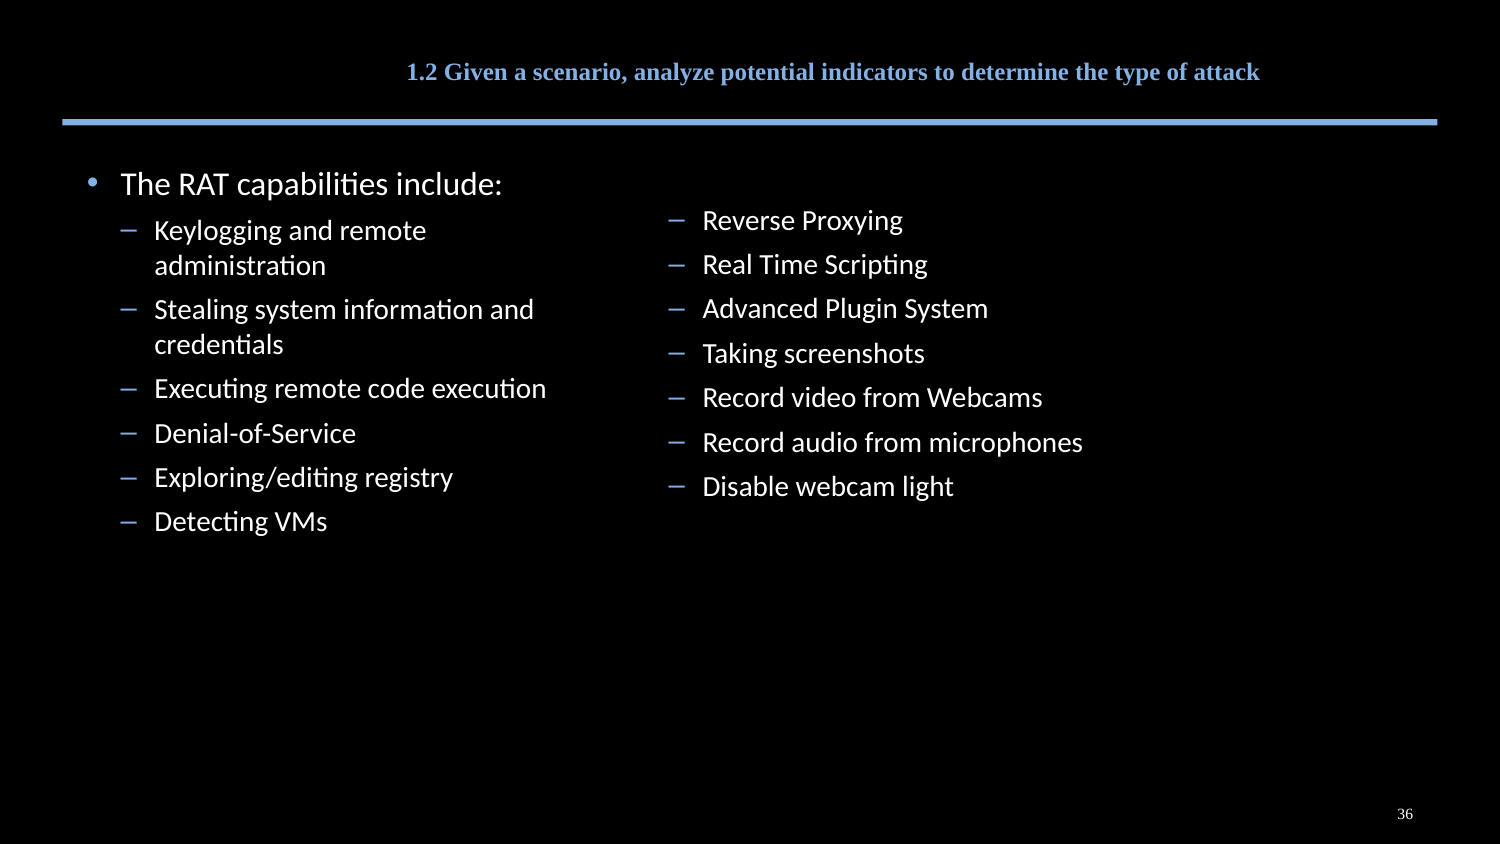

# 1.2 Given a scenario, analyze potential indicators to determine the type of attack
The RAT capabilities include:
Keylogging and remote administration
Stealing system information and credentials
Executing remote code execution
Denial-of-Service
Exploring/editing registry
Detecting VMs

Reverse Proxying
Real Time Scripting
Advanced Plugin System
Taking screenshots
Record video from Webcams
Record audio from microphones
Disable webcam light

36